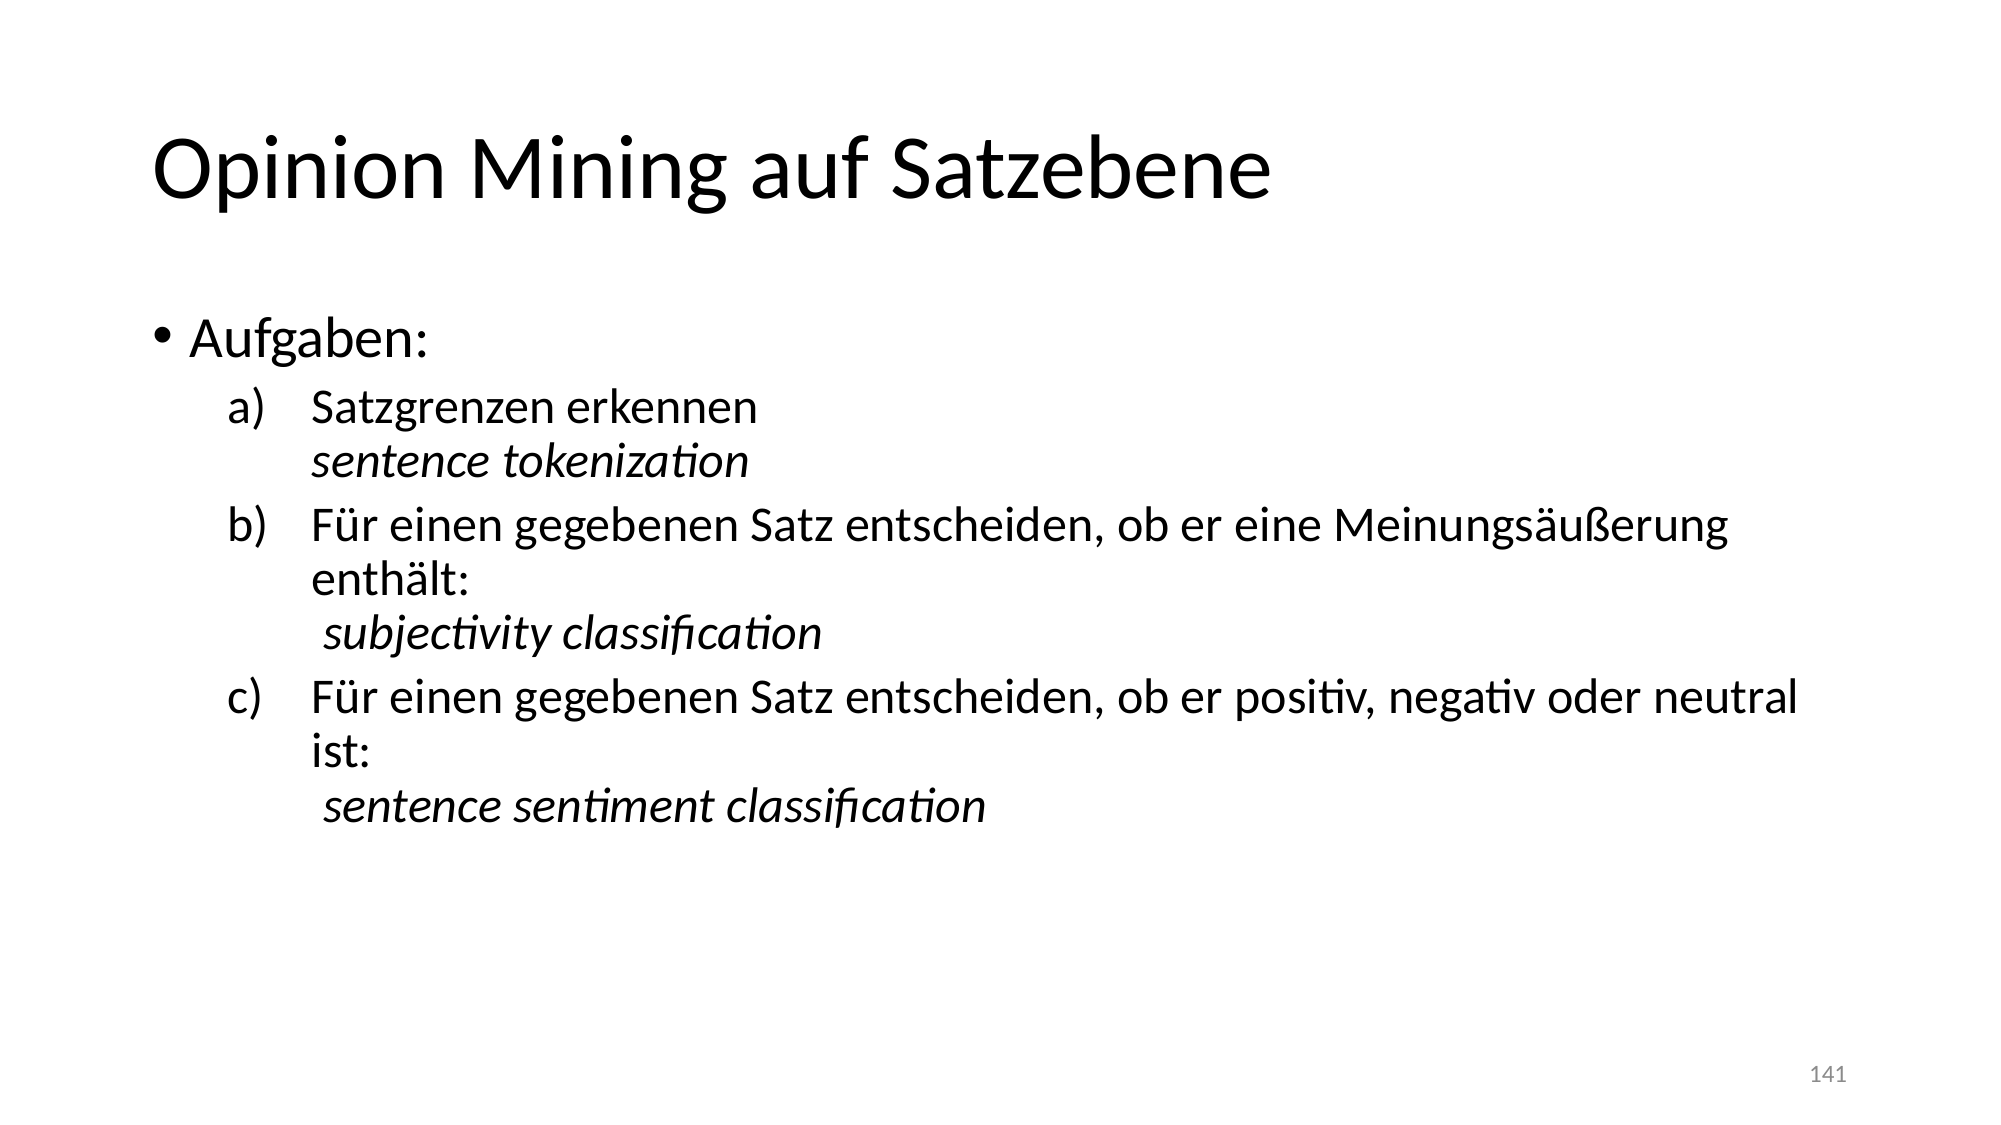

# Opinion Mining auf Satzebene
Aufgaben:
Satzgrenzen erkennen
sentence tokenization
Für einen gegebenen Satz entscheiden, ob er eine Meinungsäußerung enthält:
 subjectivity classification
Für einen gegebenen Satz entscheiden, ob er positiv, negativ oder neutral ist:
 sentence sentiment classification
141